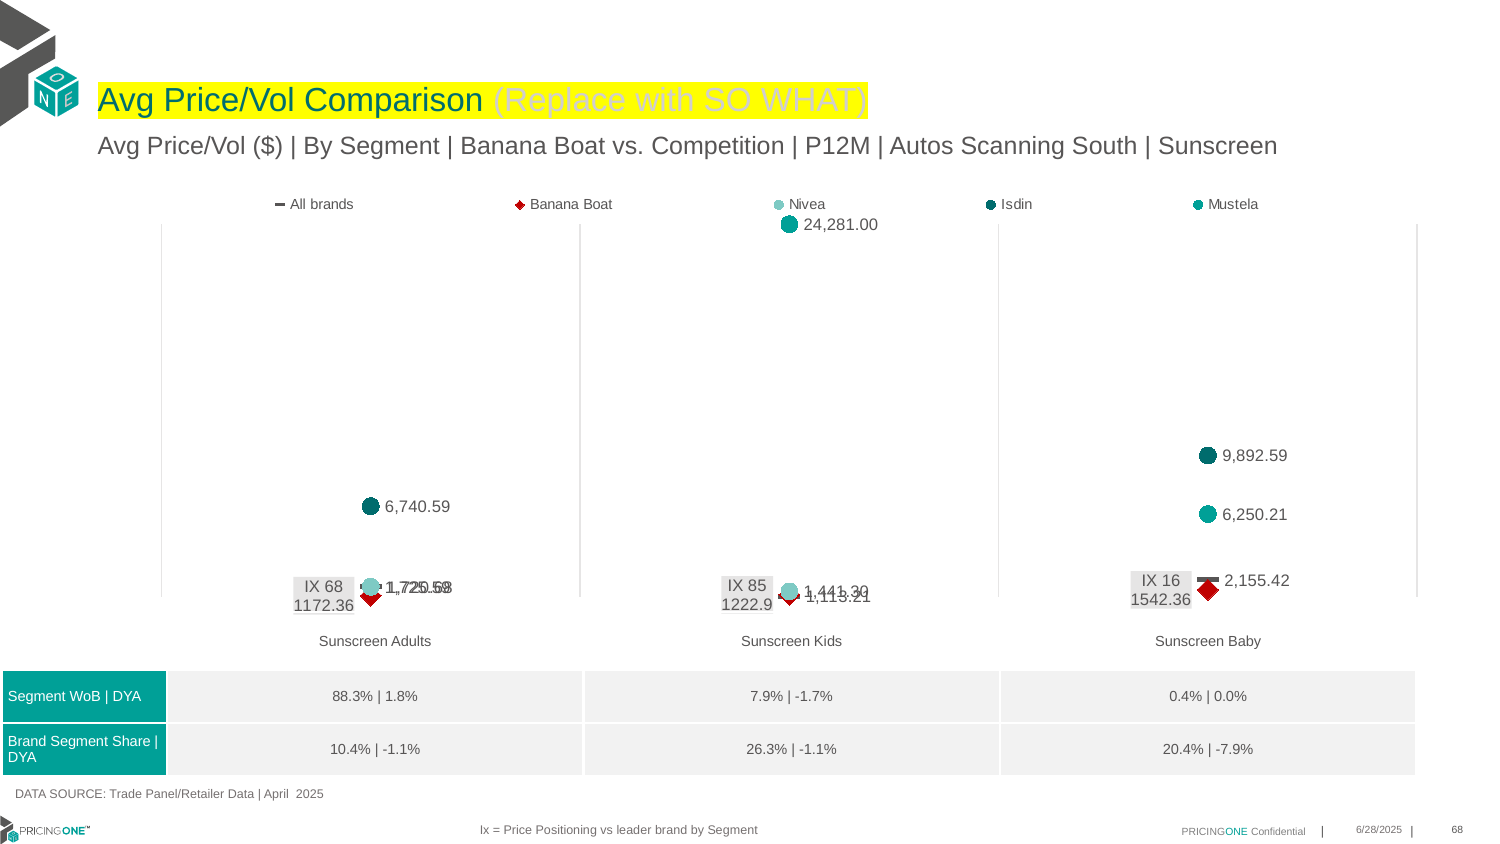

# Avg Price/Vol Comparison (Replace with SO WHAT)
Avg Price/Vol ($) | By Segment | Banana Boat vs. Competition | P12M | Autos Scanning South | Sunscreen

### Chart

| Category | All brands | Banana Boat | Nivea | Isdin | Mustela |
|---|---|---|---|---|---|
| IX 68 | 1720.68 | 1172.36 | 1725.59 | 6740.59 | None |
| IX 85 | 1113.21 | 1222.9 | 1441.3 | None | 24281.0 |
| IX 16 | 2155.42 | 1542.36 | None | 9892.59 | 6250.21 |
|  | Sunscreen Adults | Sunscreen Kids | Sunscreen Baby |
| --- | --- | --- | --- |
| Segment WoB | DYA | 88.3% | 1.8% | 7.9% | -1.7% | 0.4% | 0.0% |
| Brand Segment Share | DYA | 10.4% | -1.1% | 26.3% | -1.1% | 20.4% | -7.9% |
DATA SOURCE: Trade Panel/Retailer Data | April  2025
Ix = Price Positioning vs leader brand by Segment
6/28/2025
68